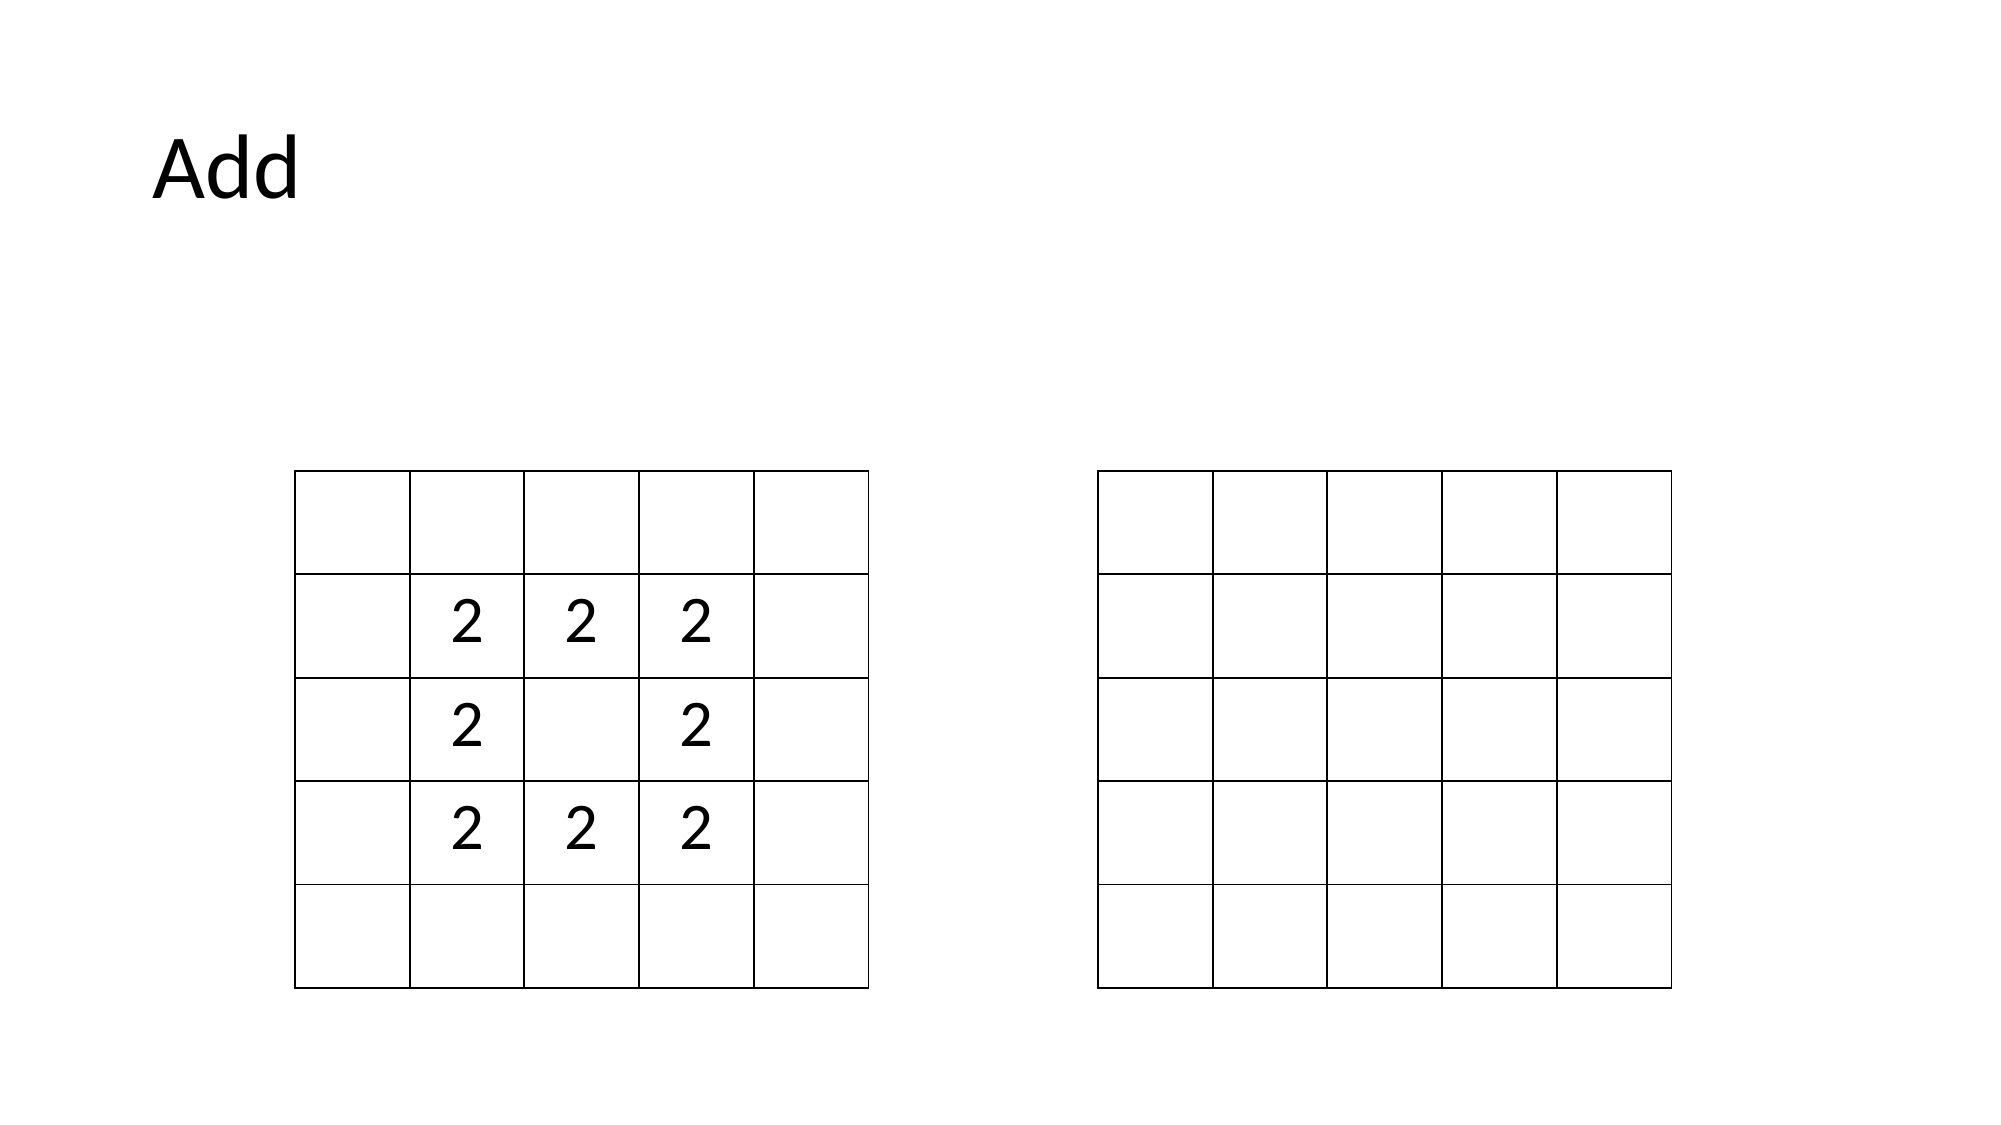

# Add
|  |  |  |  |  |
| --- | --- | --- | --- | --- |
|  | 2 | 2 | 2 |  |
|  | 2 |  | 2 |  |
|  | 2 | 2 | 2 |  |
|  |  |  |  |  |
|  |  |  |  |  |
| --- | --- | --- | --- | --- |
|  |  |  |  |  |
|  |  |  |  |  |
|  |  |  |  |  |
|  |  |  |  |  |